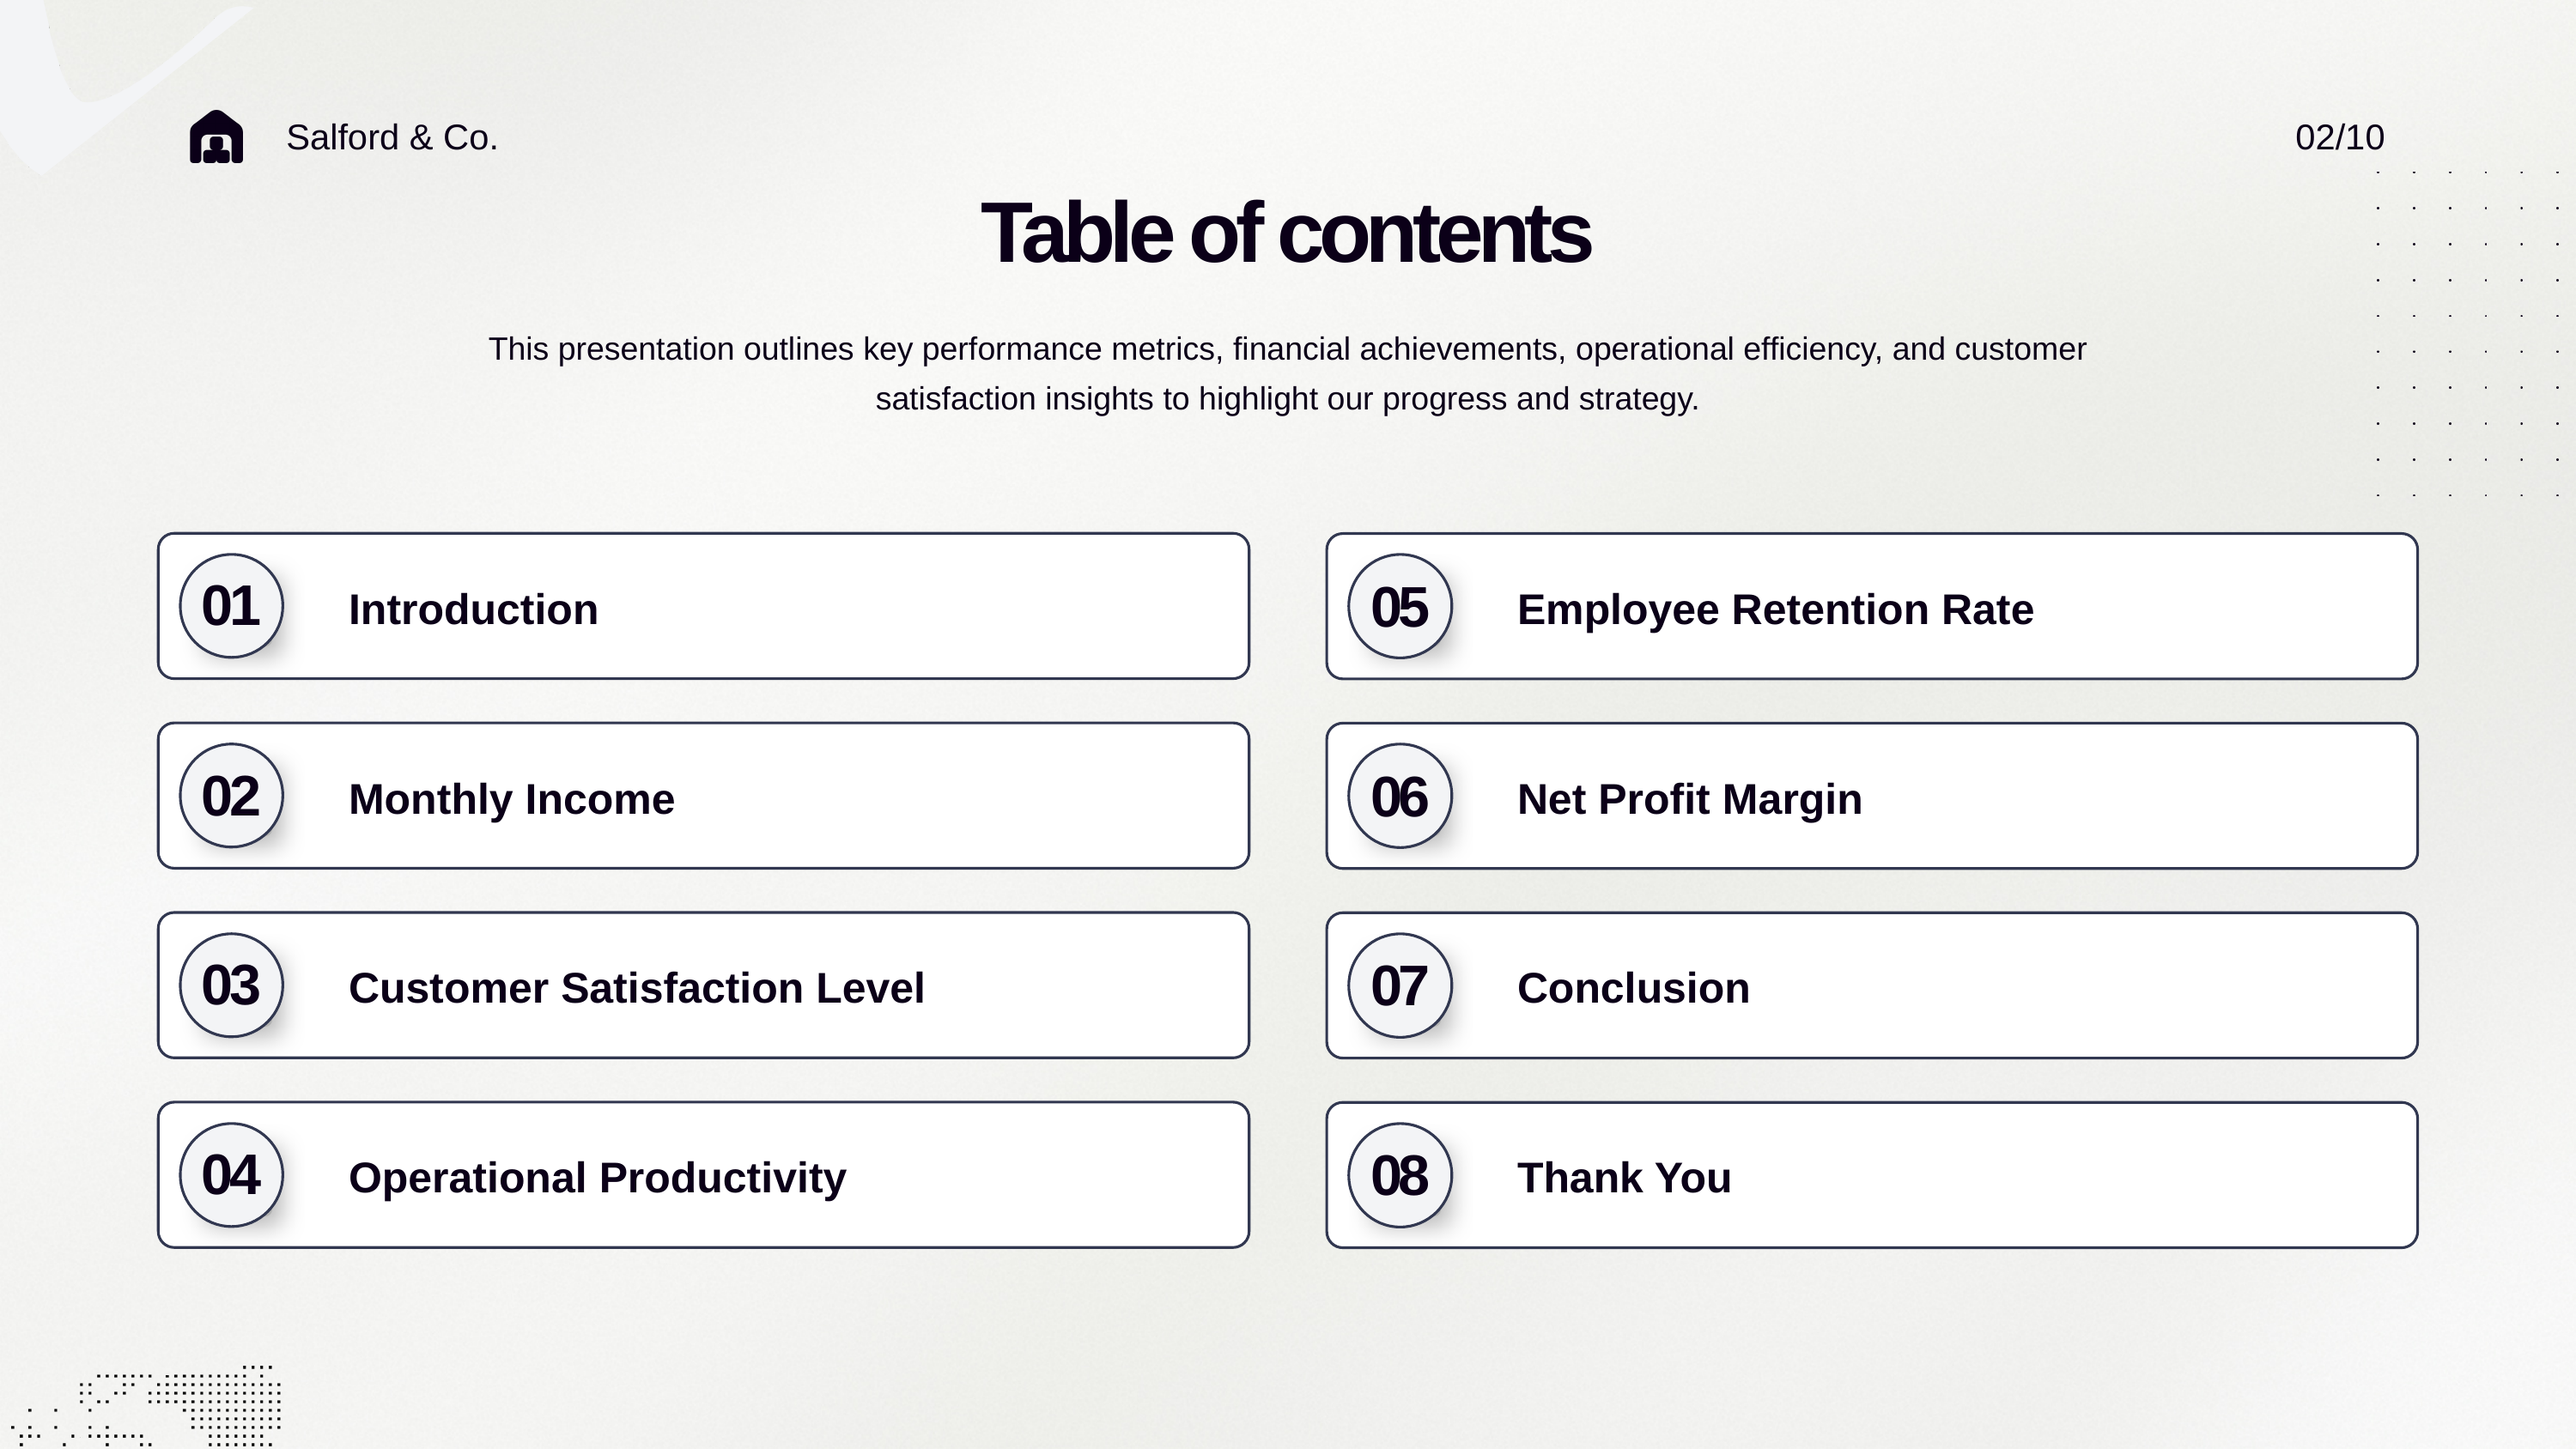

Salford & Co.
02/10

Table of contents

This presentation outlines key performance metrics, financial achievements, operational efficiency, and customer satisfaction insights to highlight our progress and strategy.

Introduction
Employee Retention Rate
01
05

Monthly Income
Net Profit Margin
02
06

Customer Satisfaction Level
Conclusion
03
07

Operational Productivity
Thank You
04
08